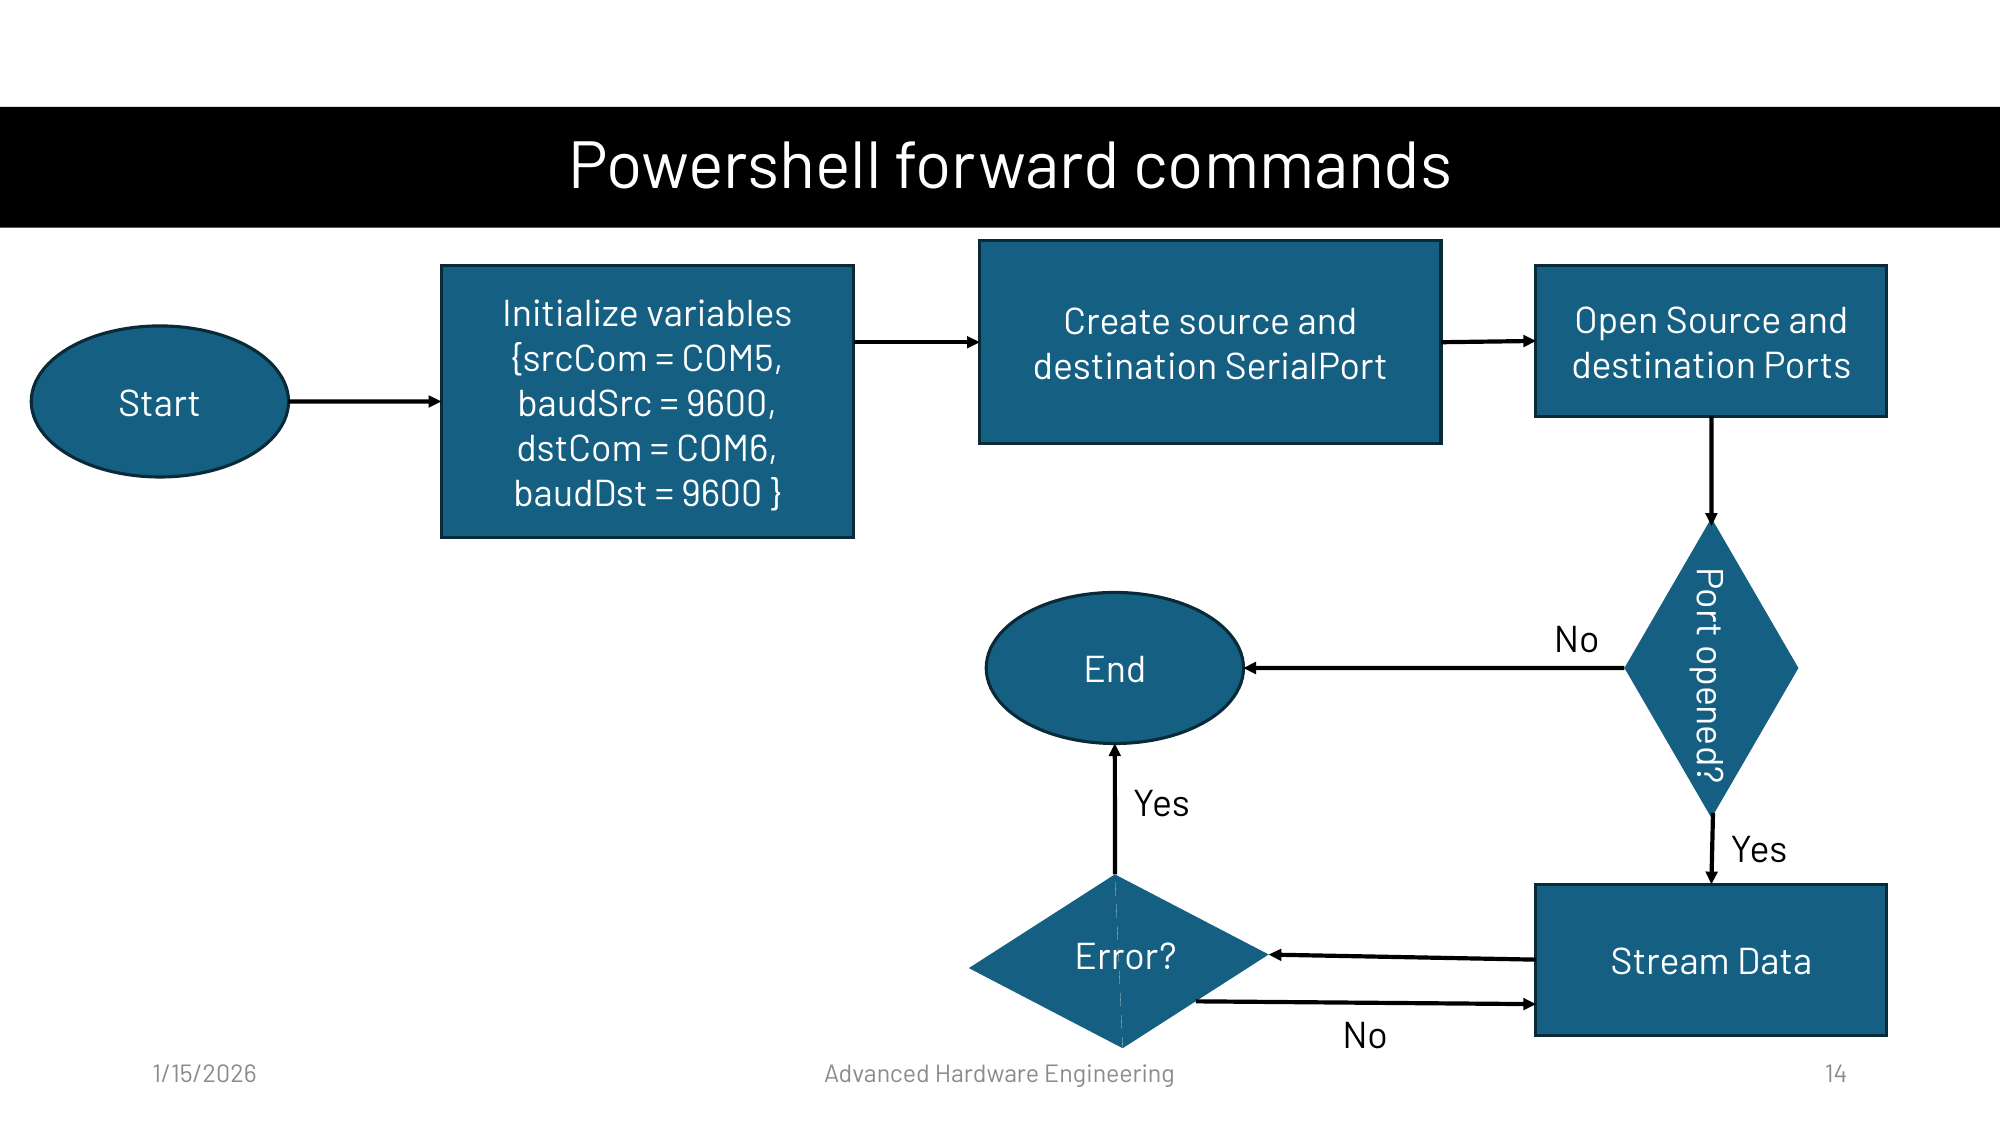

# Powershell forward commands

Create source and destination SerialPort
Initialize variables
{srcCom = COM5,
baudSrc = 9600,
dstCom = COM6, baudDst = 9600 }
Open Source and destination Ports
Start

End
No
Port opened?
Yes

Yes
Stream Data
Error?
No
1/15/2026
Advanced Hardware Engineering
14